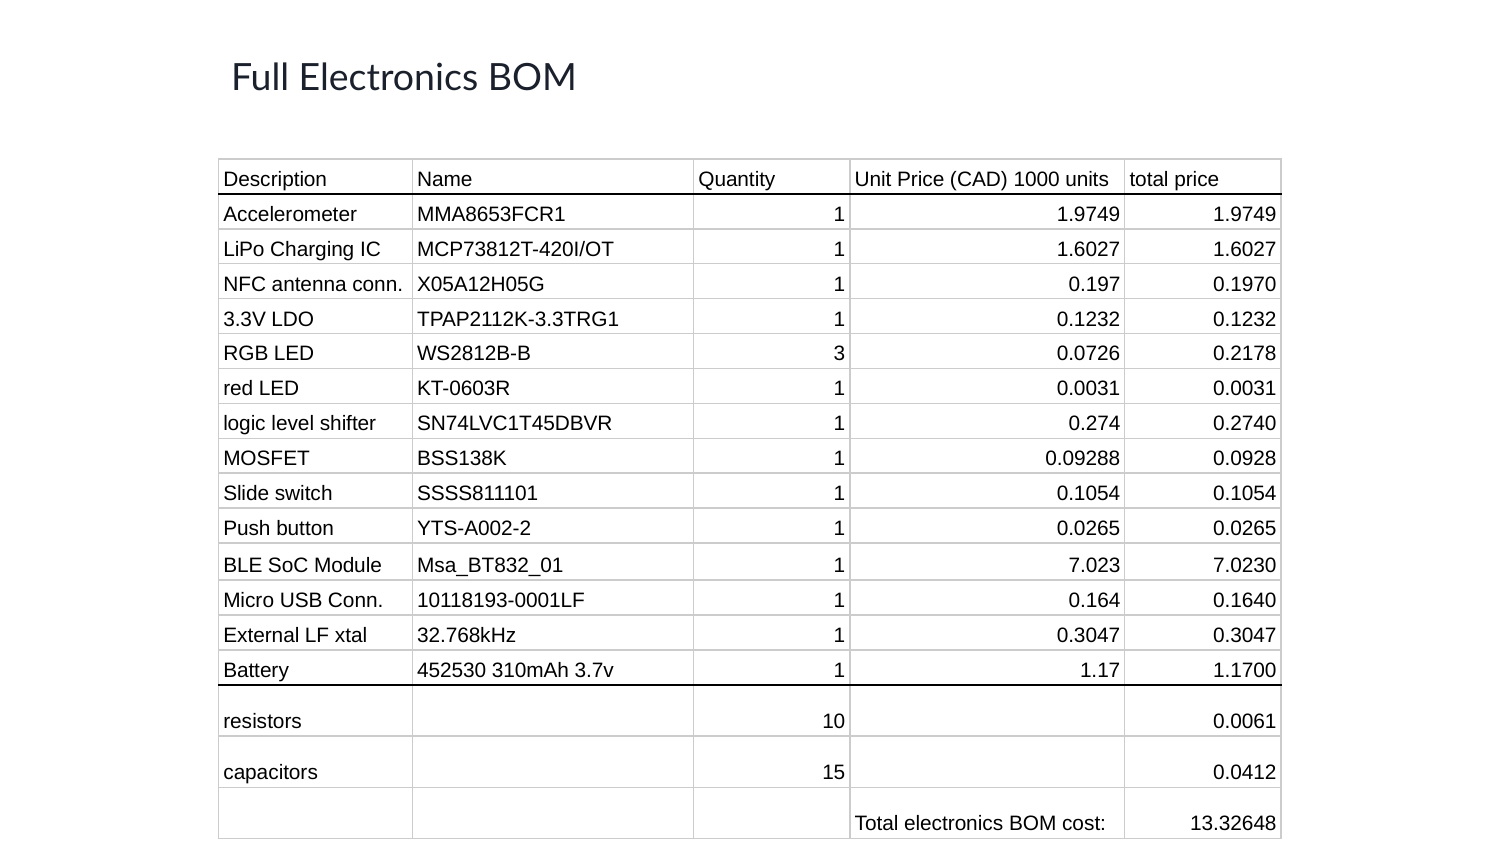

Full Electronics BOM

| Description | Name | Quantity | Unit Price (CAD) 1000 units | total price |
| --- | --- | --- | --- | --- |
| Accelerometer | MMA8653FCR1 | 1 | 1.9749 | 1.9749 |
| LiPo Charging IC | MCP73812T-420I/OT | 1 | 1.6027 | 1.6027 |
| NFC antenna conn. | X05A12H05G | 1 | 0.197 | 0.1970 |
| 3.3V LDO | TPAP2112K-3.3TRG1 | 1 | 0.1232 | 0.1232 |
| RGB LED | WS2812B-B | 3 | 0.0726 | 0.2178 |
| red LED | KT-0603R | 1 | 0.0031 | 0.0031 |
| logic level shifter | SN74LVC1T45DBVR | 1 | 0.274 | 0.2740 |
| MOSFET | BSS138K | 1 | 0.09288 | 0.0928 |
| Slide switch | SSSS811101 | 1 | 0.1054 | 0.1054 |
| Push button | YTS-A002-2 | 1 | 0.0265 | 0.0265 |
| BLE SoC Module | Msa\_BT832\_01 | 1 | 7.023 | 7.0230 |
| Micro USB Conn. | 10118193-0001LF | 1 | 0.164 | 0.1640 |
| External LF xtal | 32.768kHz | 1 | 0.3047 | 0.3047 |
| Battery | 452530 310mAh 3.7v | 1 | 1.17 | 1.1700 |
| resistors |  | 10 |  | 0.0061 |
| capacitors |  | 15 |  | 0.0412 |
|  |  |  | Total electronics BOM cost: | 13.32648 |
28